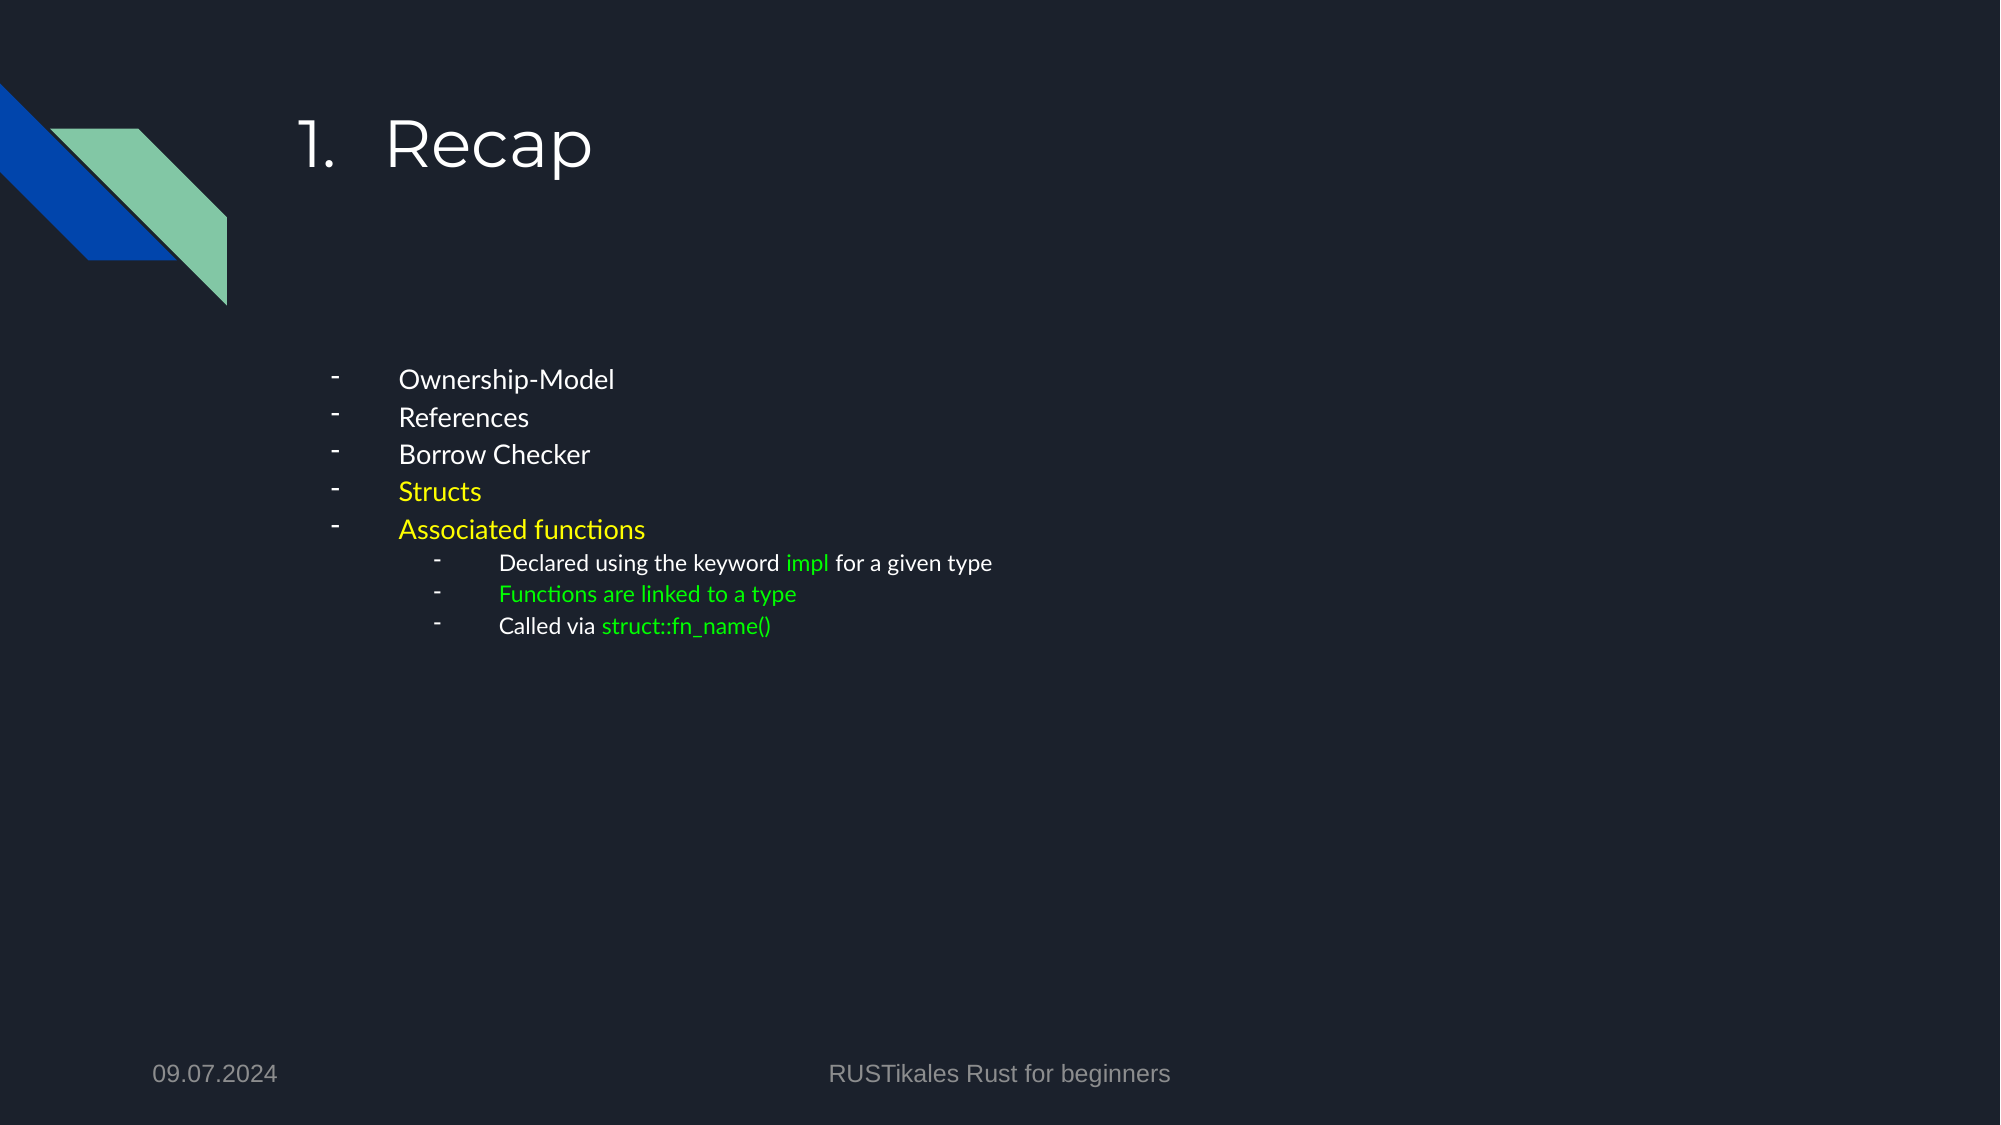

# Recap
Ownership-Model
References
Borrow Checker
Structs
Associated functions
Declared using the keyword impl for a given type
Functions are linked to a type
Called via struct::fn_name()
09.07.2024
RUSTikales Rust for beginners